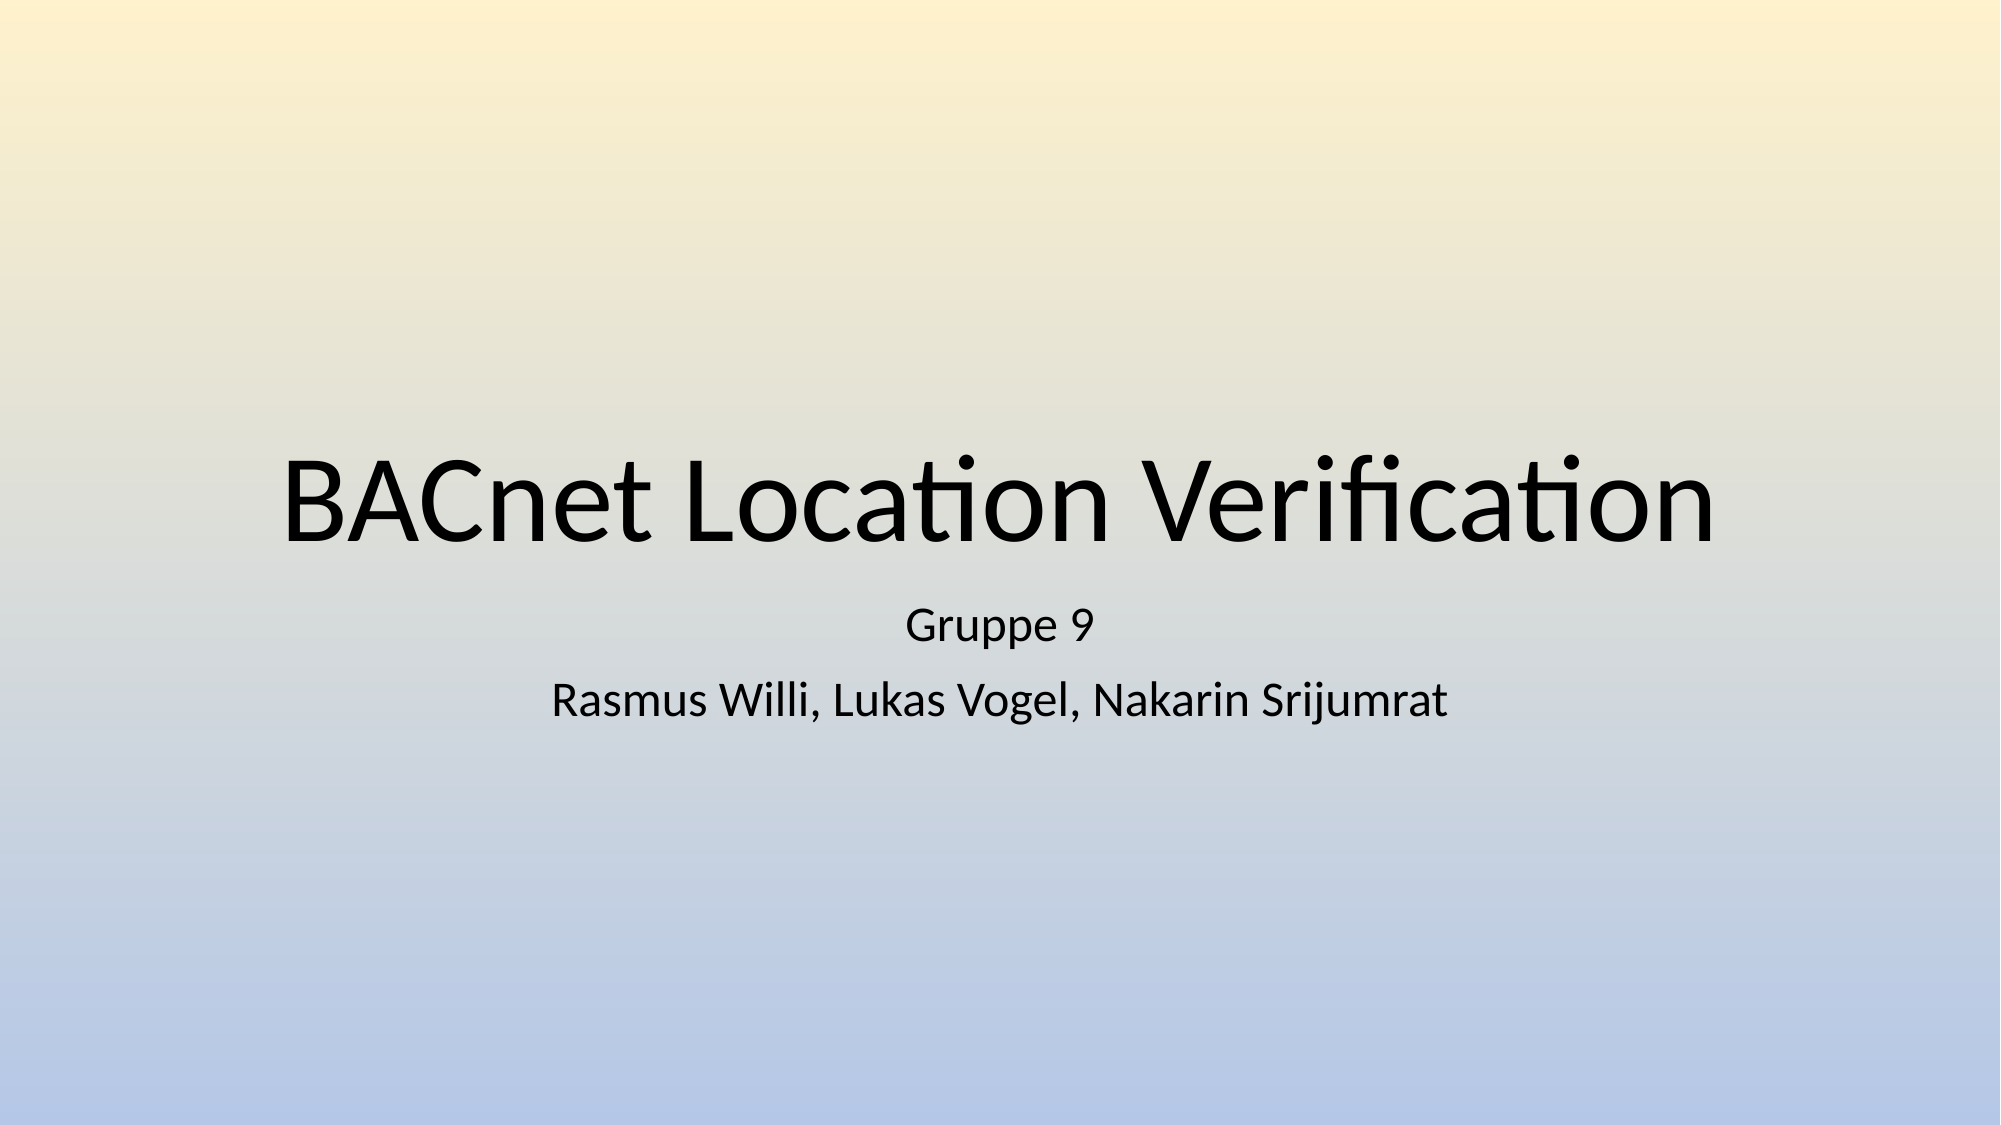

# BACnet Location Verification
Gruppe 9
Rasmus Willi, Lukas Vogel, Nakarin Srijumrat